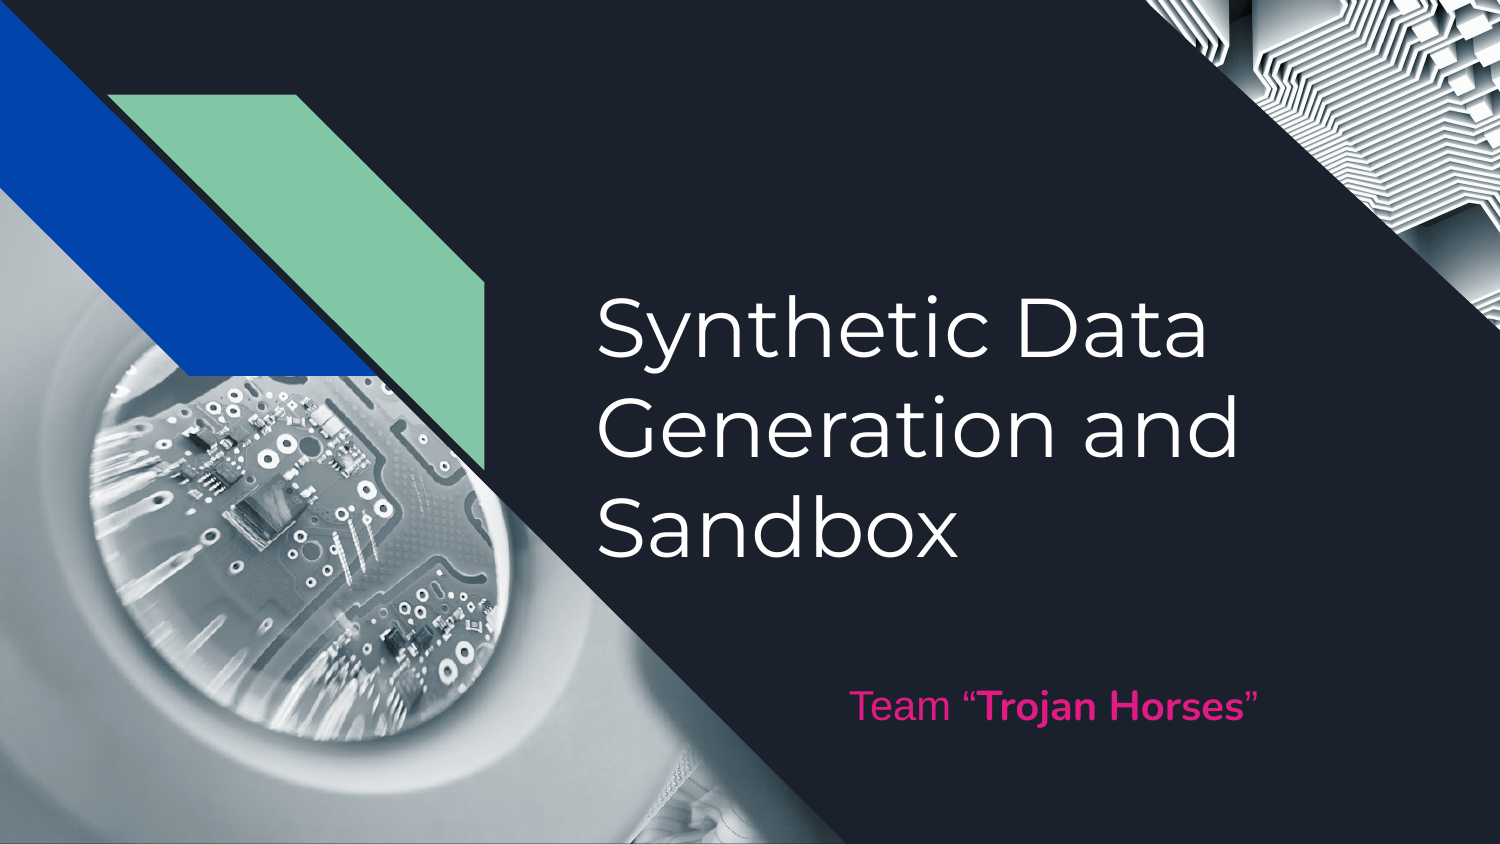

# Synthetic Data Generation and Sandbox
Team “Trojan Horses”